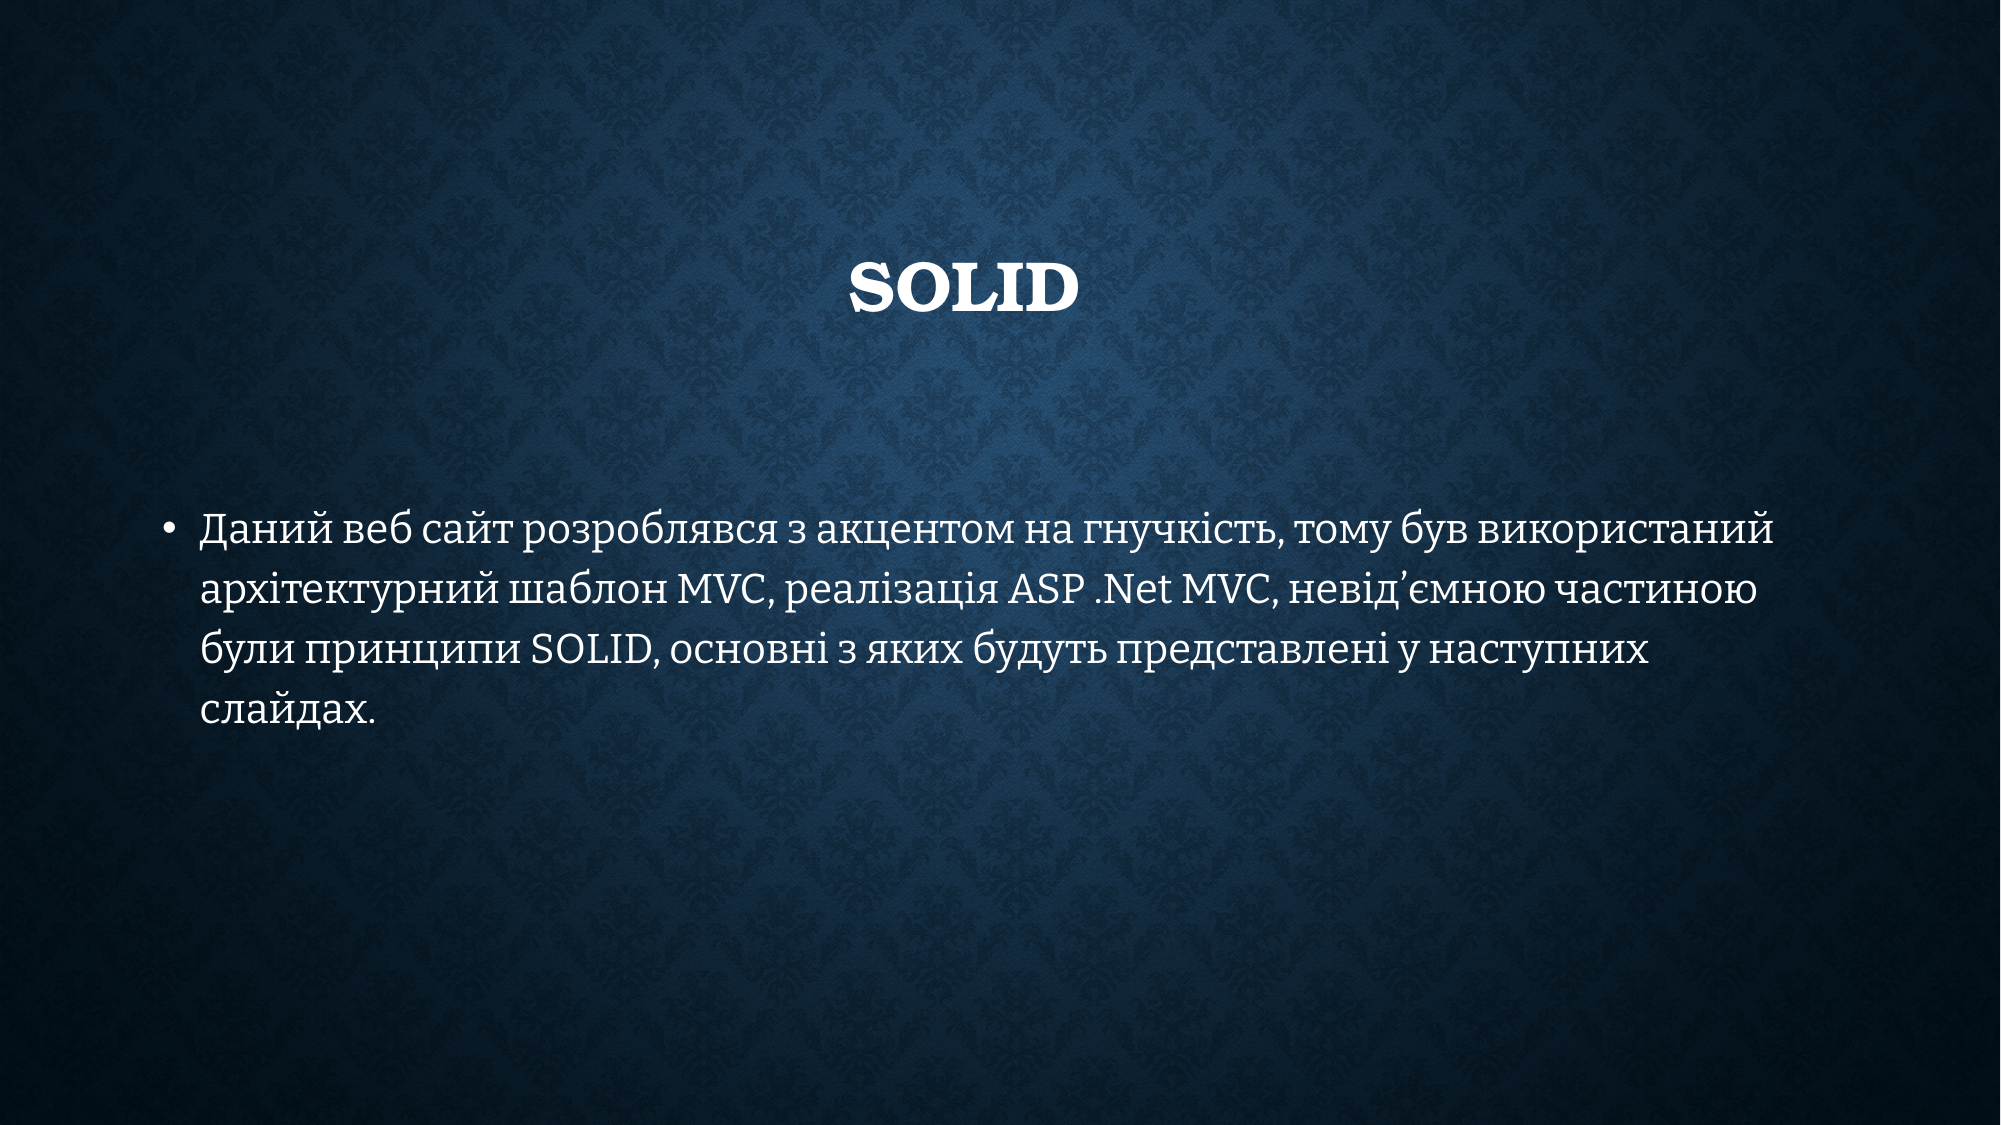

# Solid
Даний веб сайт розроблявся з акцентом на гнучкість, тому був використаний архітектурний шаблон MVC, реалізація ASP .Net MVC, невід’ємною частиною були принципи SOLID, основні з яких будуть представлені у наступних слайдах.